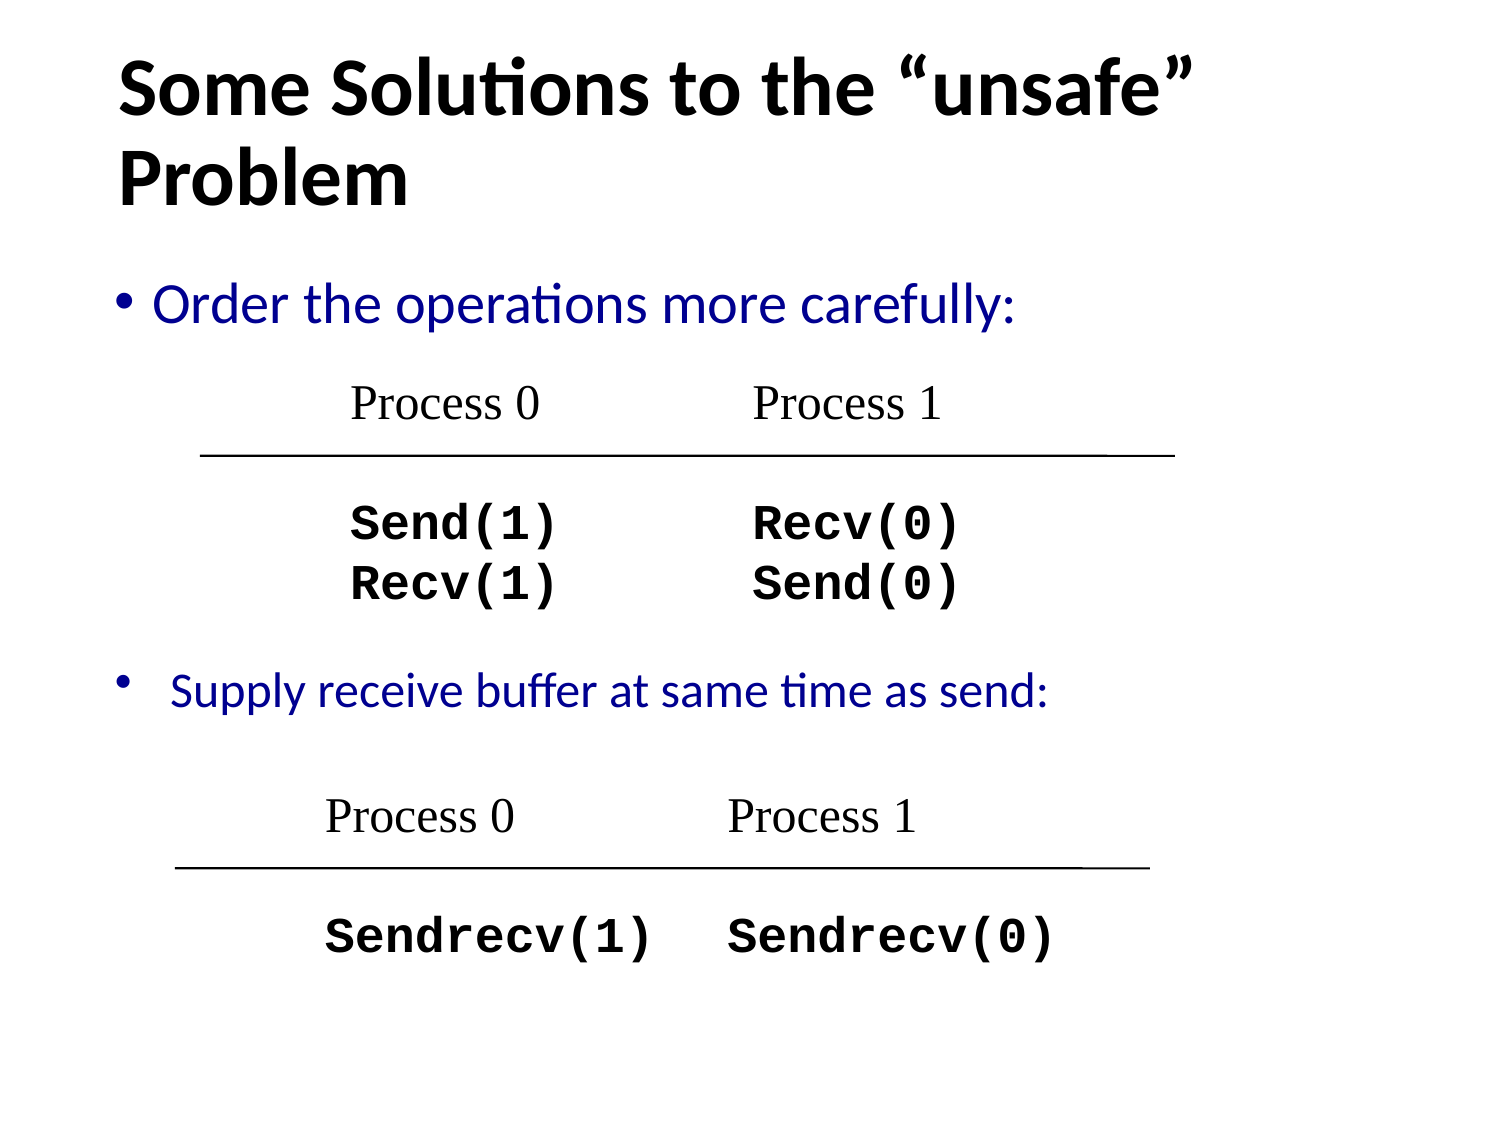

# Some Solutions to the “unsafe” Problem
Order the operations more carefully:
Process 0

Send(1)
Recv(1)
Process 1

Recv(0)
Send(0)

Supply receive buffer at same time as send:
Process 0

Sendrecv(1)
Process 1

Sendrecv(0)